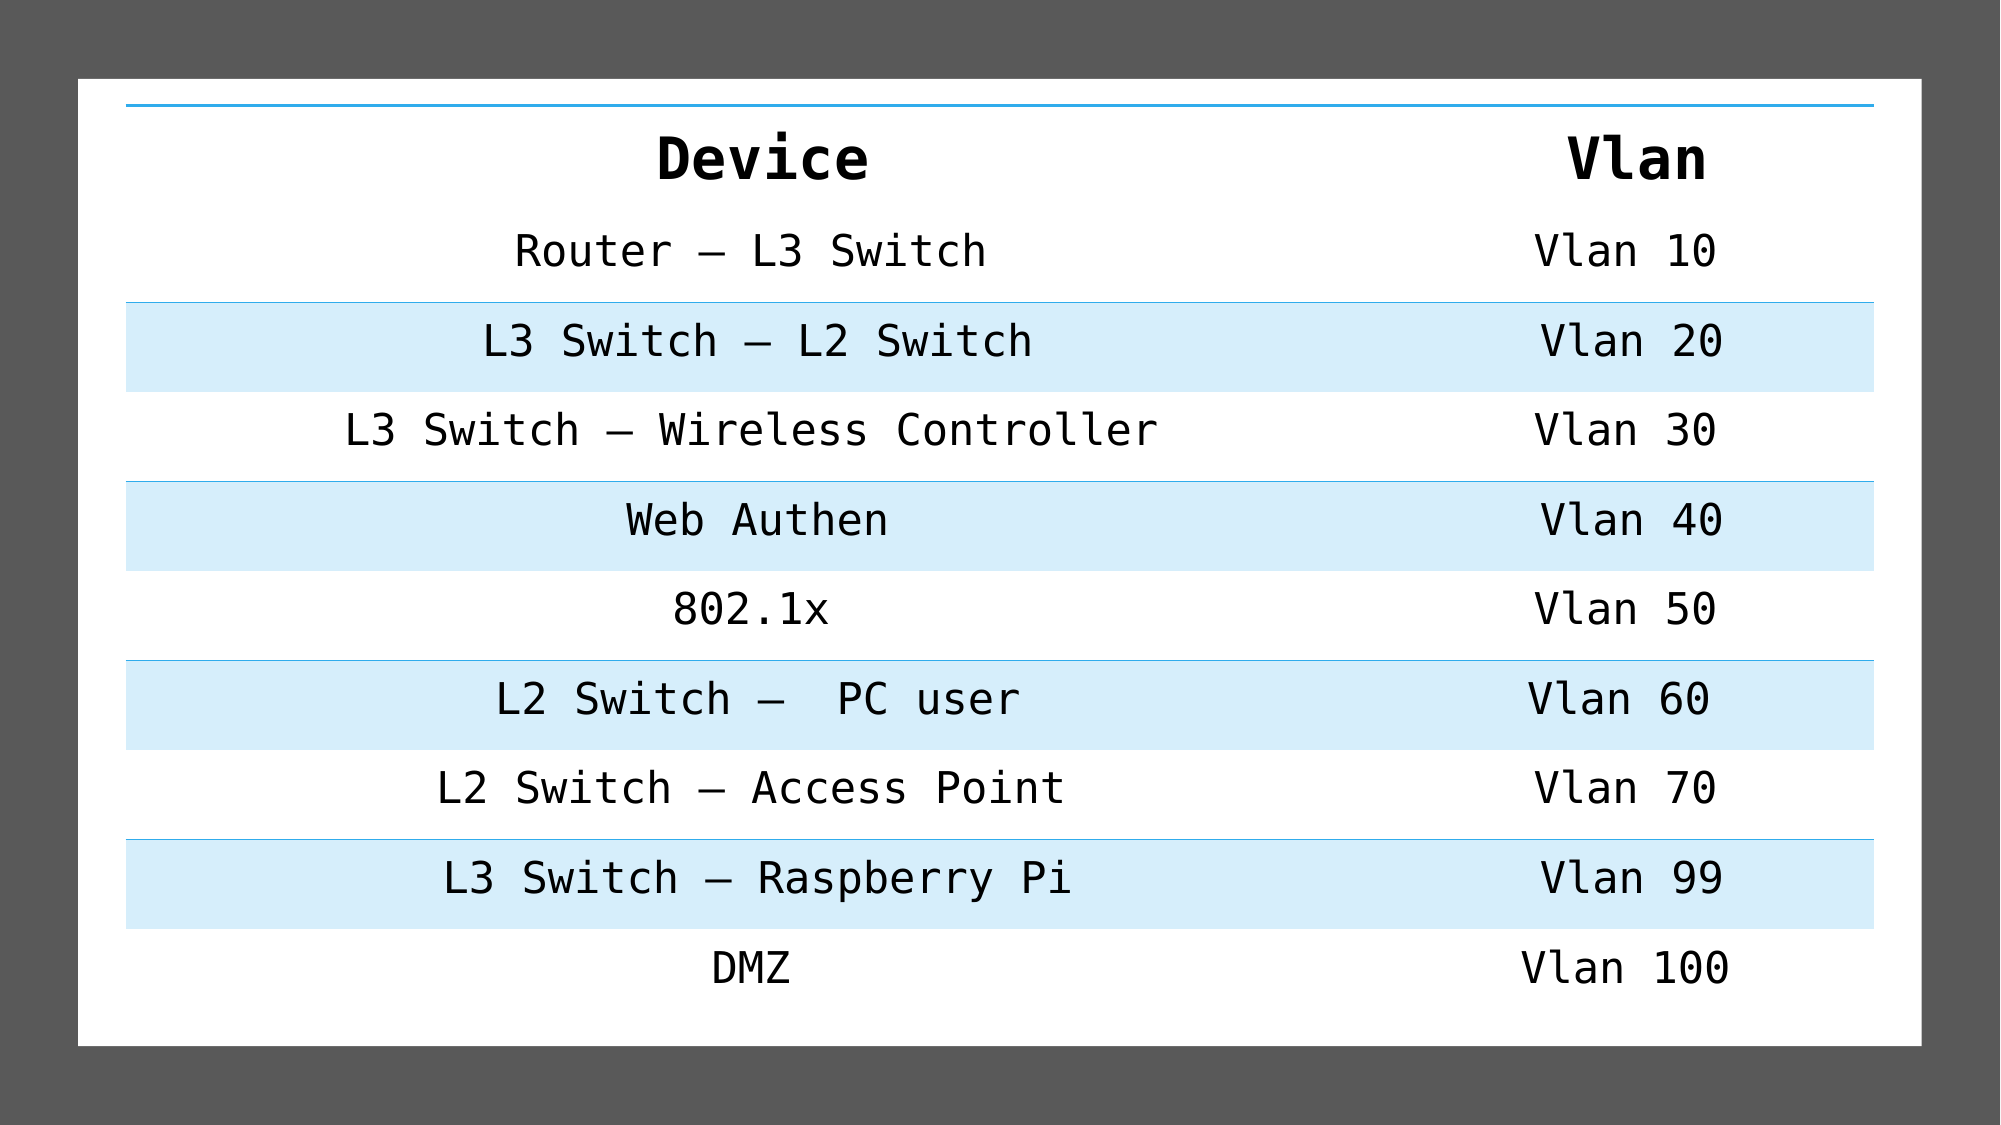

| Device | Vlan |
| --- | --- |
| Router – L3 Switch | Vlan 10 |
| L3 Switch – L2 Switch | Vlan 20 |
| L3 Switch – Wireless Controller | Vlan 30 |
| Web Authen | Vlan 40 |
| 802.1x | Vlan 50 |
| L2 Switch –  PC user | Vlan 60 |
| L2 Switch – Access Point | Vlan 70 |
| L3 Switch – Raspberry Pi | Vlan 99 |
| DMZ | Vlan 100 |